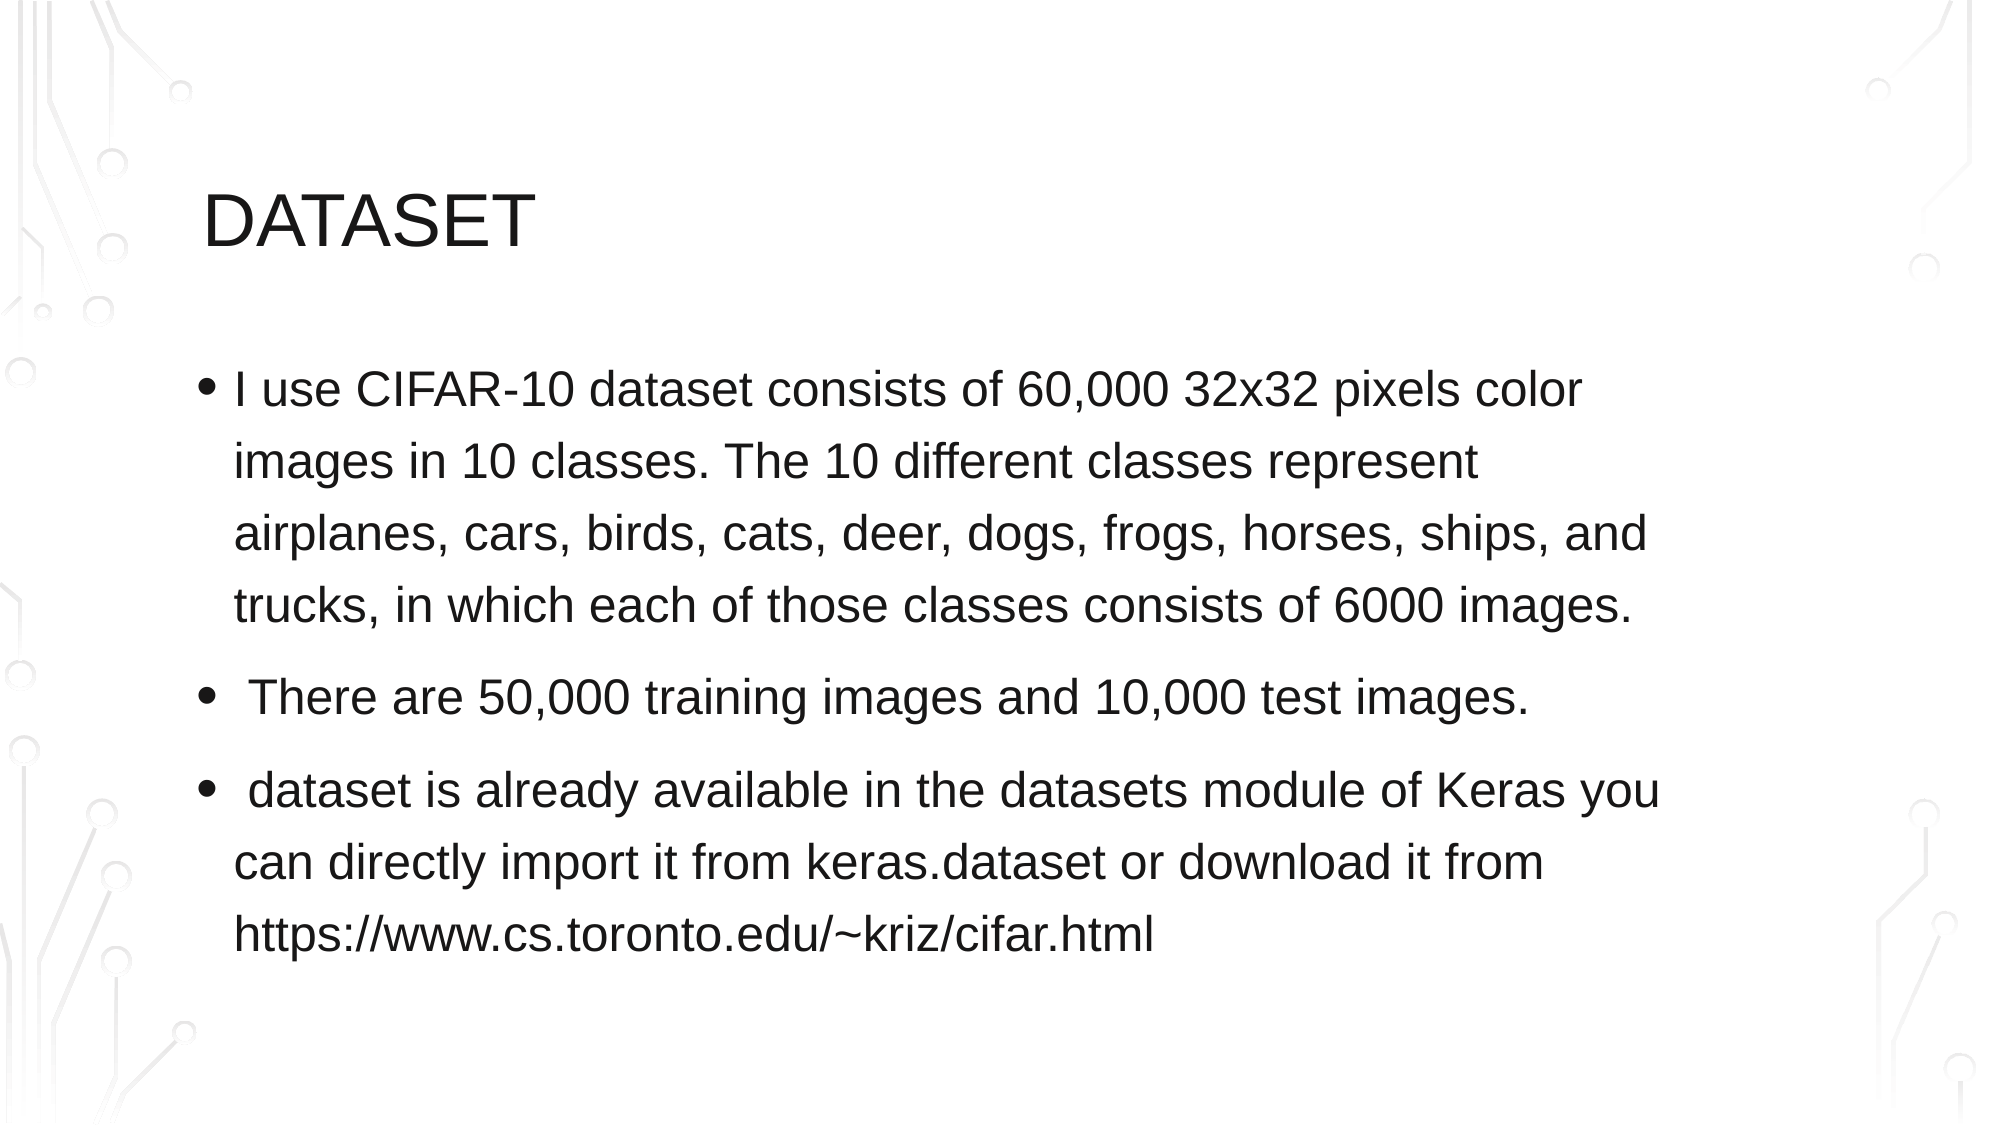

# Dataset
I use CIFAR-10 dataset consists of 60,000 32x32 pixels color images in 10 classes. The 10 different classes represent airplanes, cars, birds, cats, deer, dogs, frogs, horses, ships, and trucks, in which each of those classes consists of 6000 images.
 There are 50,000 training images and 10,000 test images.
 dataset is already available in the datasets module of Keras you can directly import it from keras.dataset or download it from https://www.cs.toronto.edu/~kriz/cifar.html